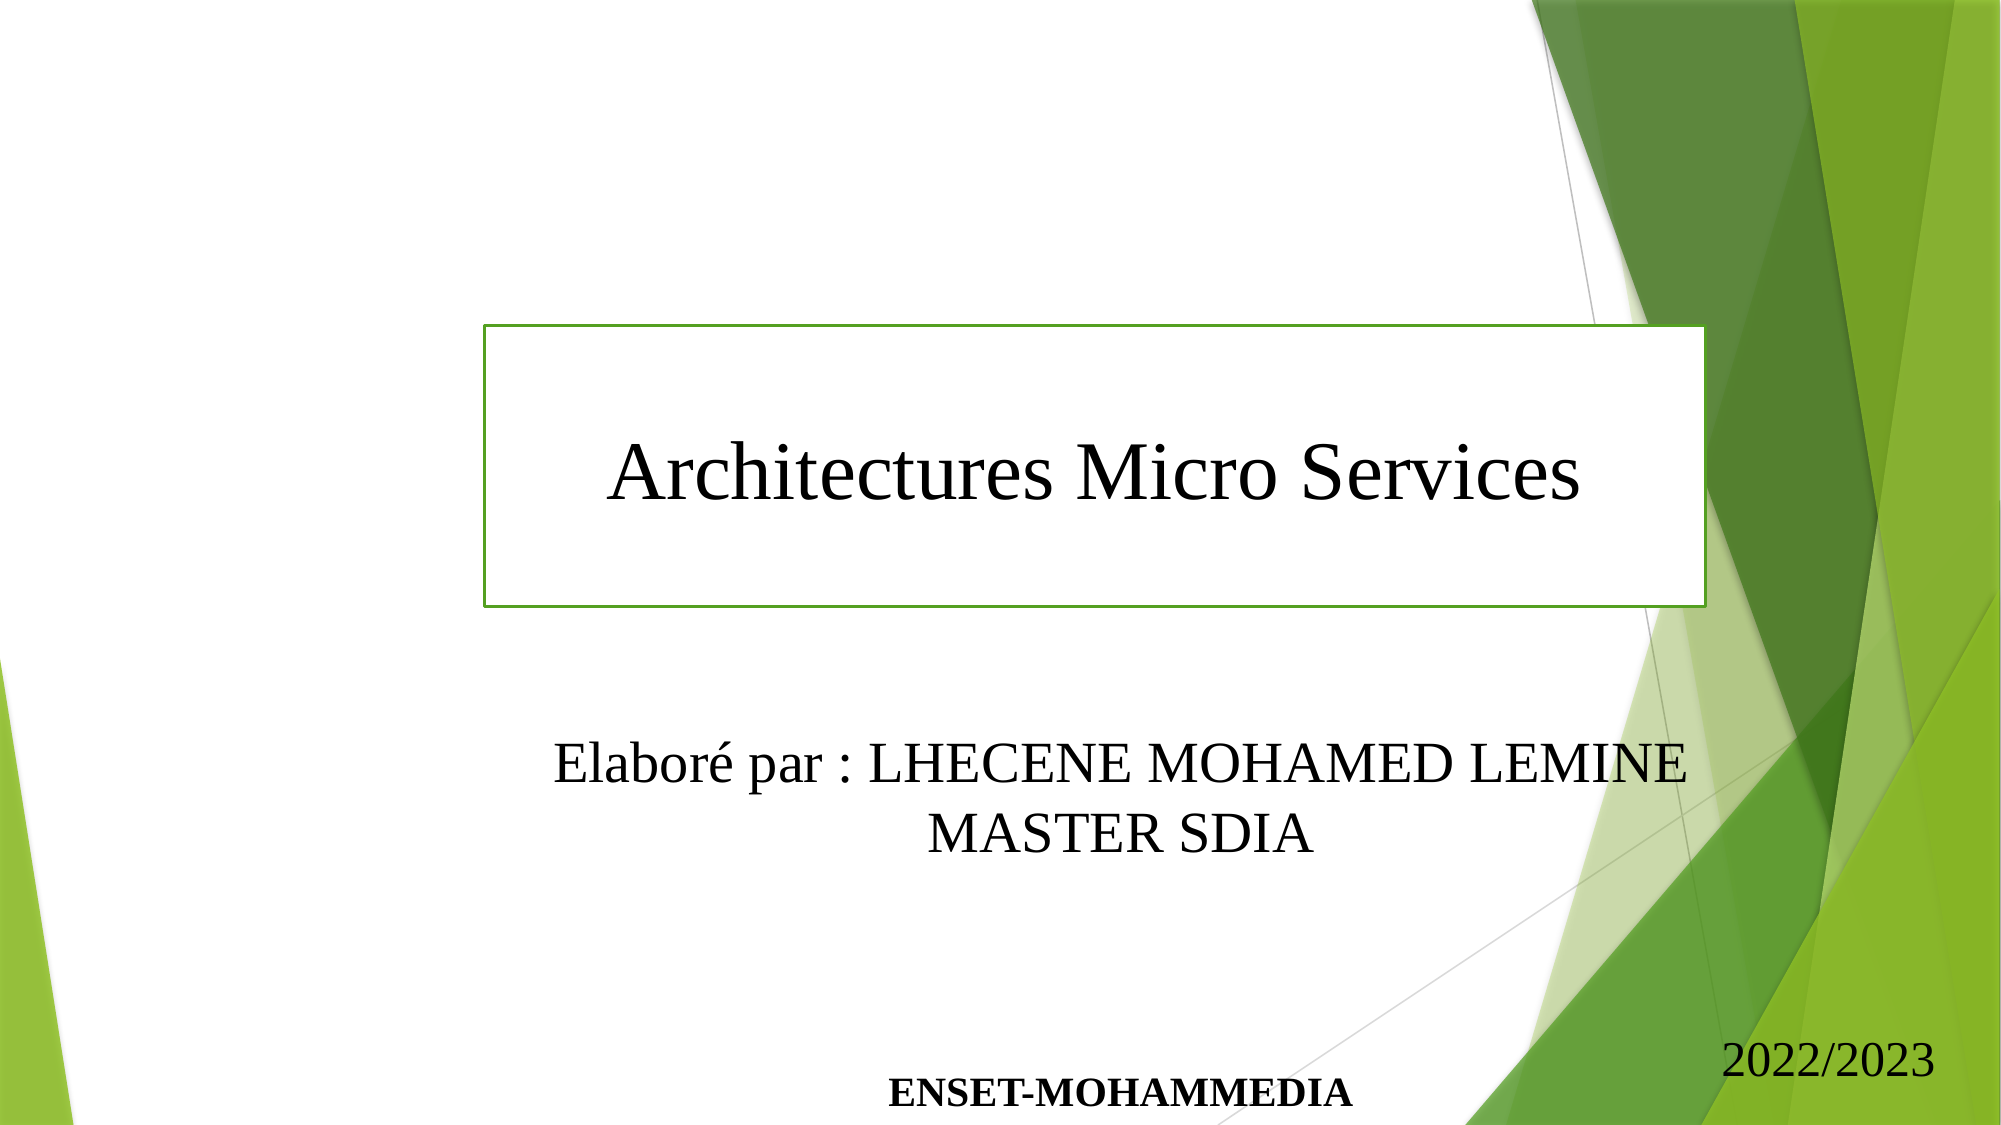

Architectures Micro Services
Elaboré par : LHECENE MOHAMED LEMINE MASTER SDIA
2022/2023
ENSET-MOHAMMEDIA